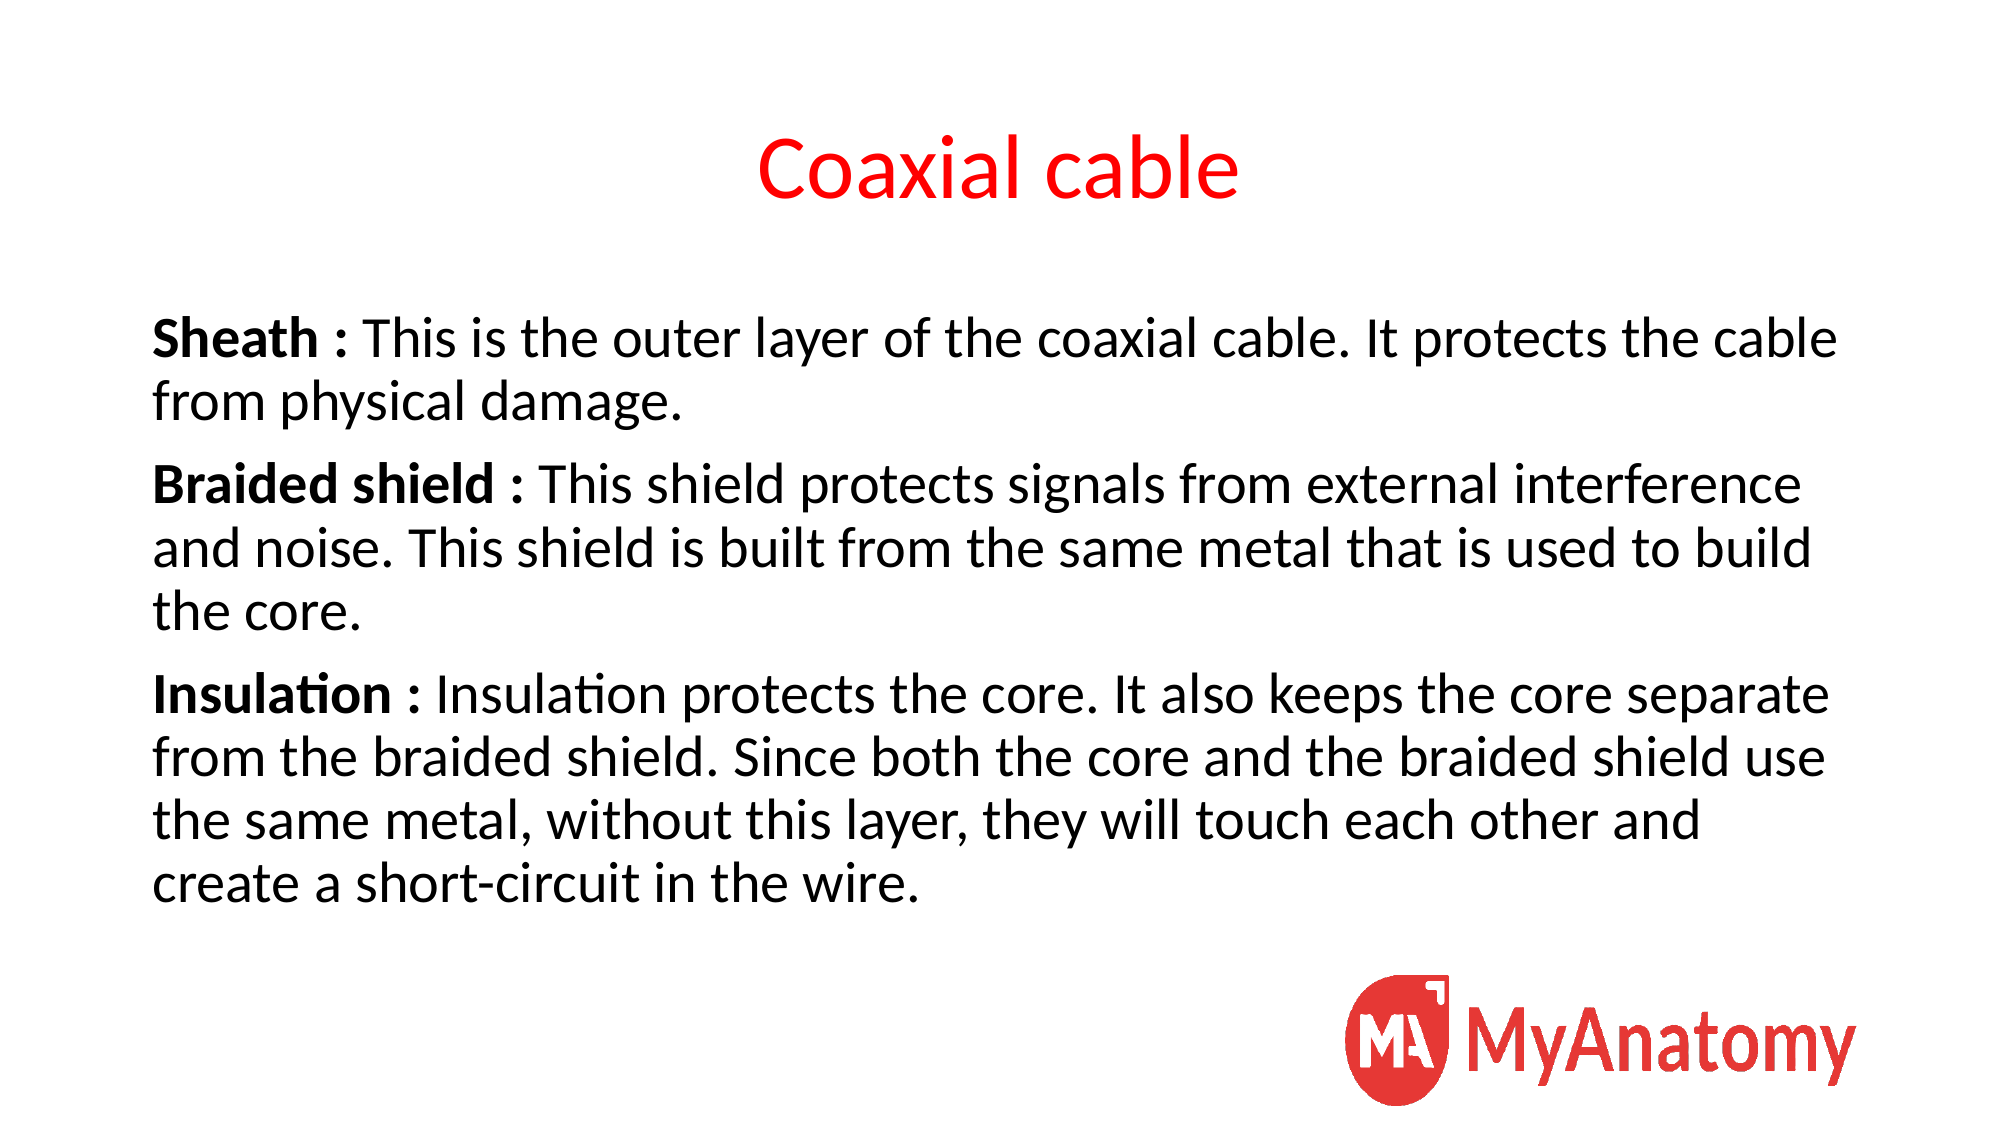

# Coaxial cable
Sheath : This is the outer layer of the coaxial cable. It protects the cable from physical damage.
Braided shield : This shield protects signals from external interference and noise. This shield is built from the same metal that is used to build the core.
Insulation : Insulation protects the core. It also keeps the core separate from the braided shield. Since both the core and the braided shield use the same metal, without this layer, they will touch each other and create a short-circuit in the wire.